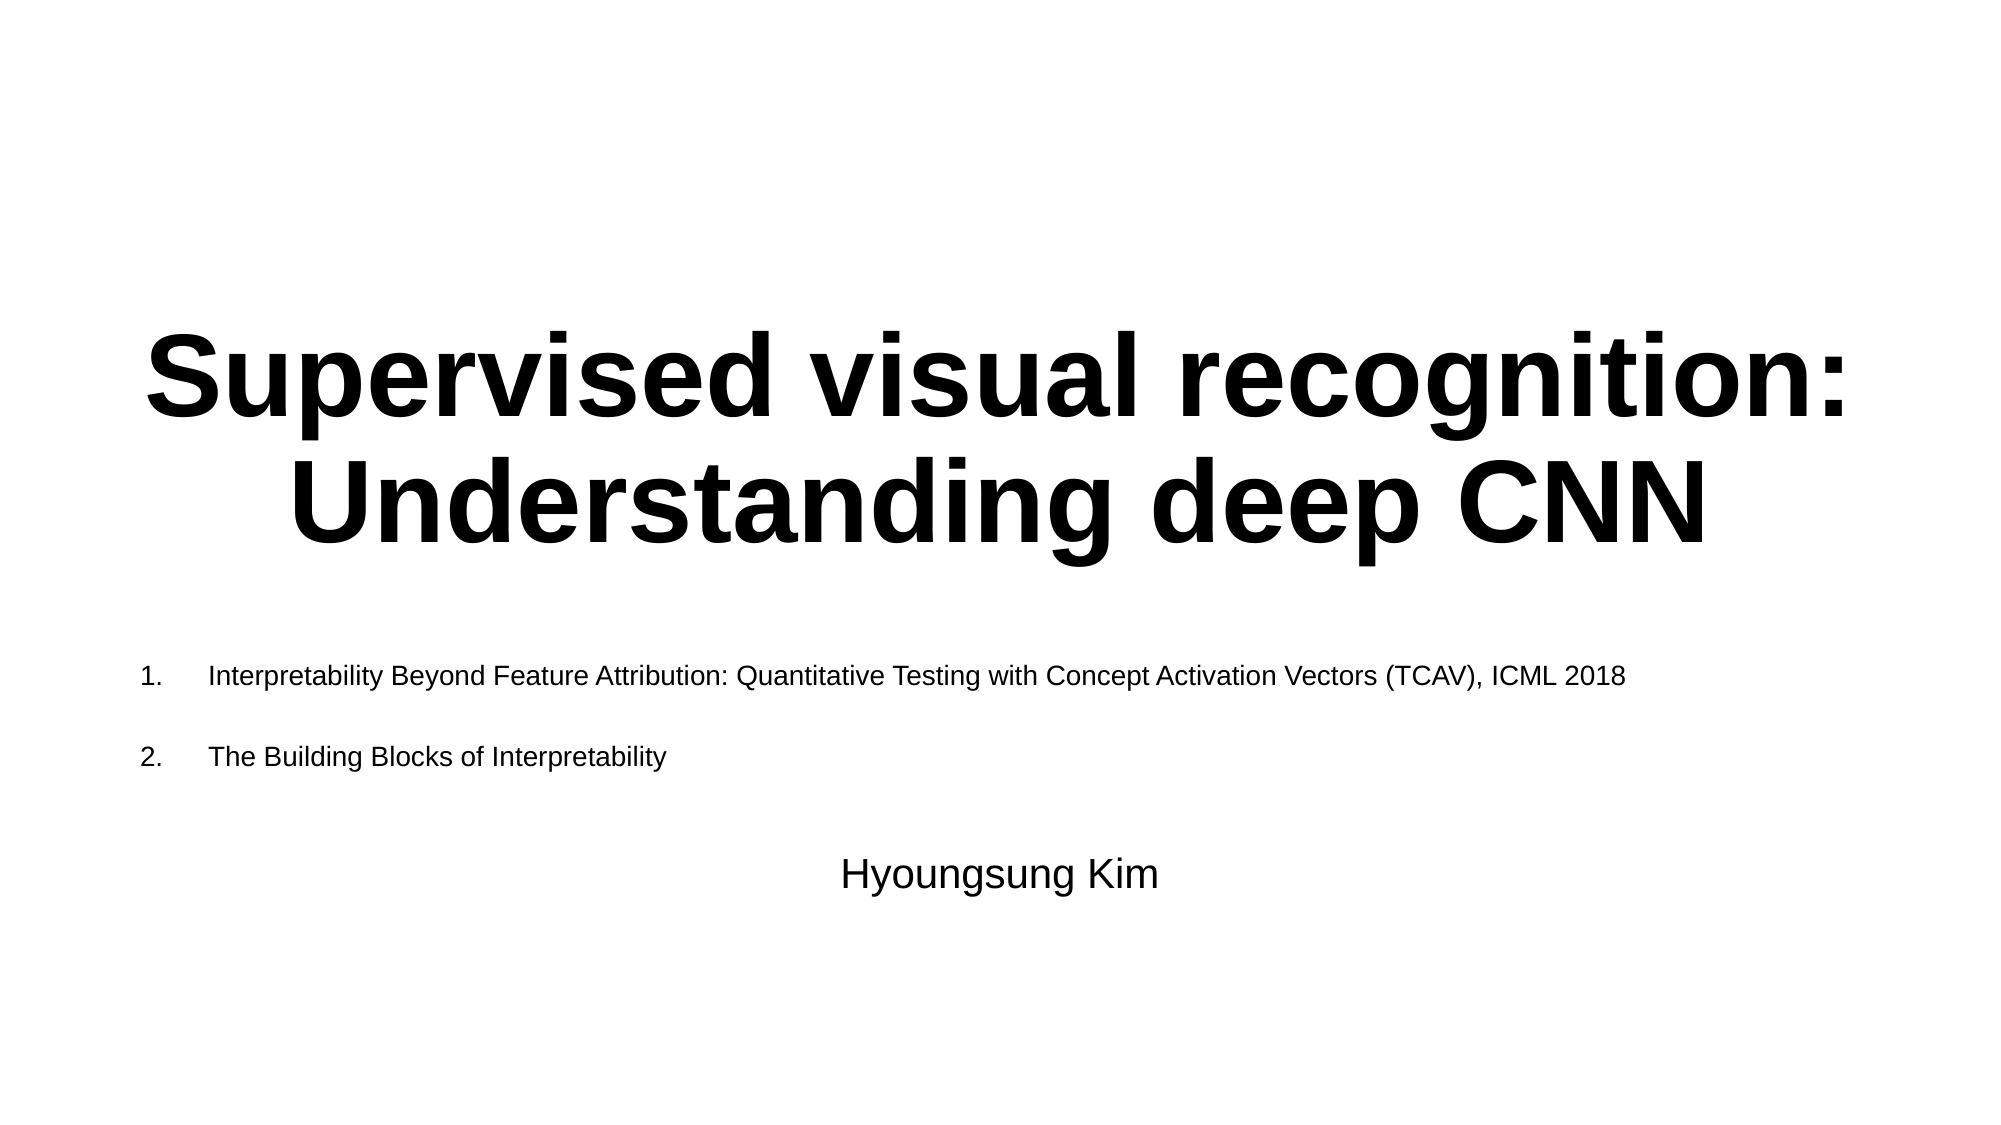

# Supervised visual recognition: Understanding deep CNN
Interpretability Beyond Feature Attribution: Quantitative Testing with Concept Activation Vectors (TCAV), ICML 2018
The Building Blocks of Interpretability

Hyoungsung Kim